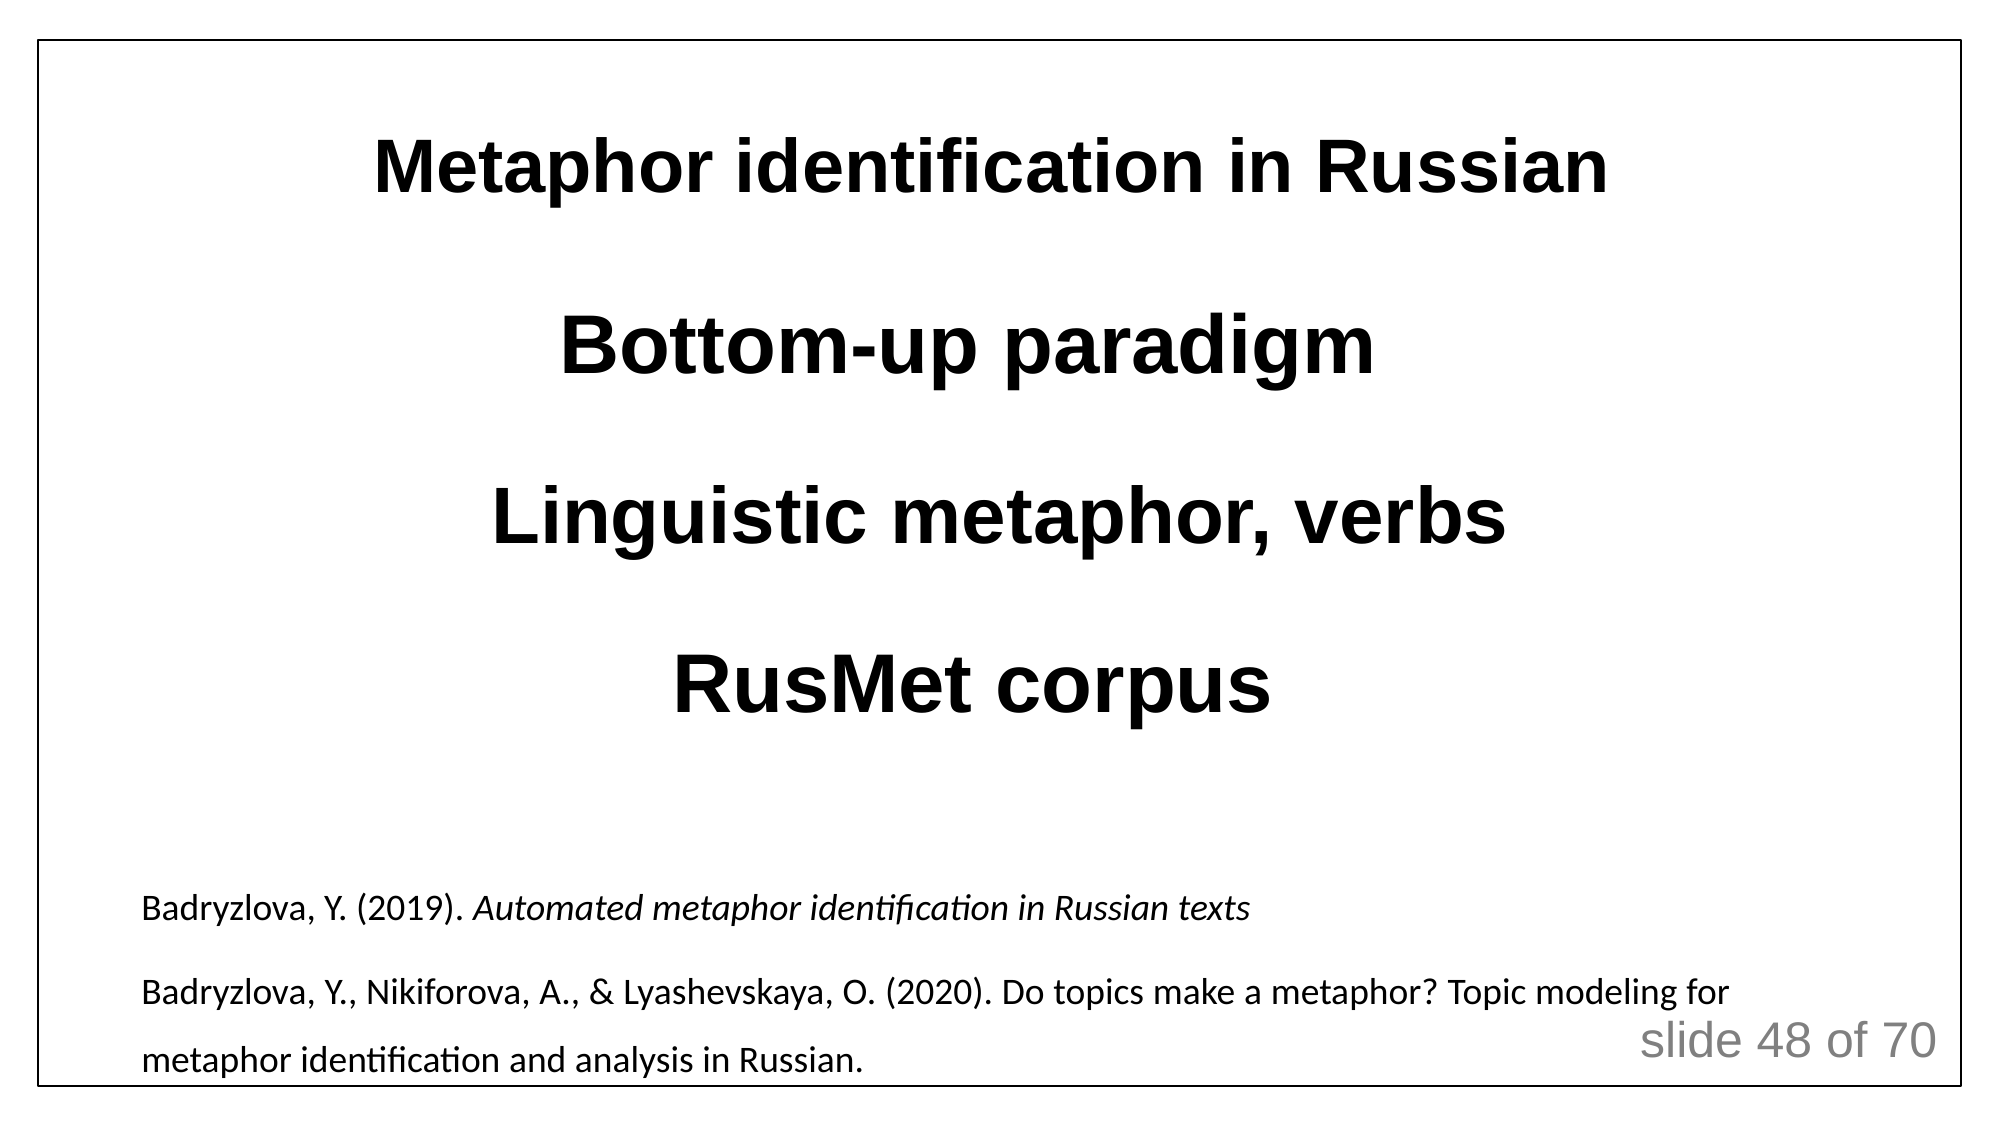

# Metaphor identification in Russian
Bottom-up paradigm
Linguistic metaphor, verbs
RusMet corpus
Badryzlova, Y. (2019). Automated metaphor identification in Russian texts
Badryzlova, Y., Nikiforova, A., & Lyashevskaya, O. (2020). Do topics make a metaphor? Topic modeling for metaphor identification and analysis in Russian.